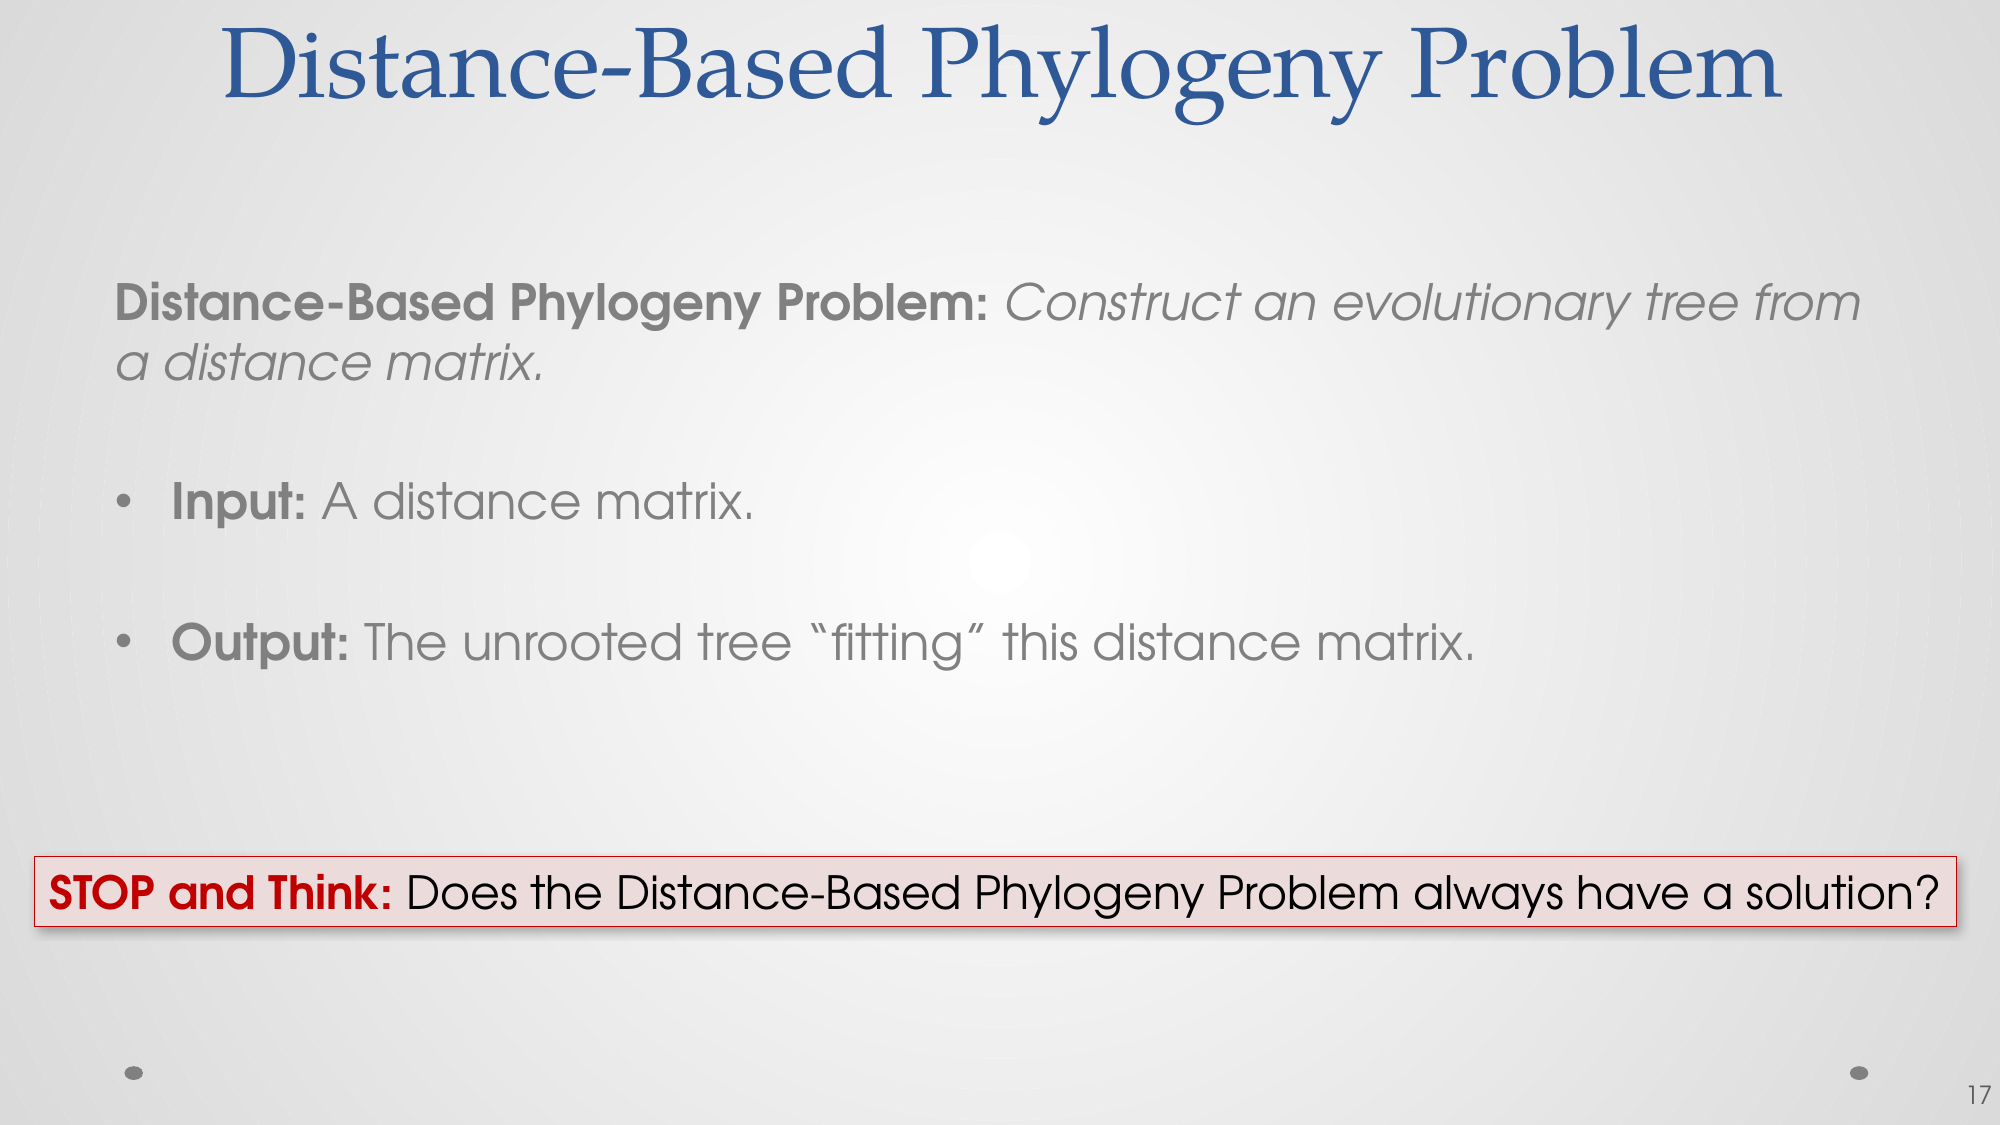

# Distance-Based Phylogeny Problem
Distance-Based Phylogeny Problem: Construct an evolutionary tree from a distance matrix.

Input: A distance matrix.

Output: The unrooted tree “fitting” this distance matrix.
STOP and Think: Does the Distance-Based Phylogeny Problem always have a solution?
17